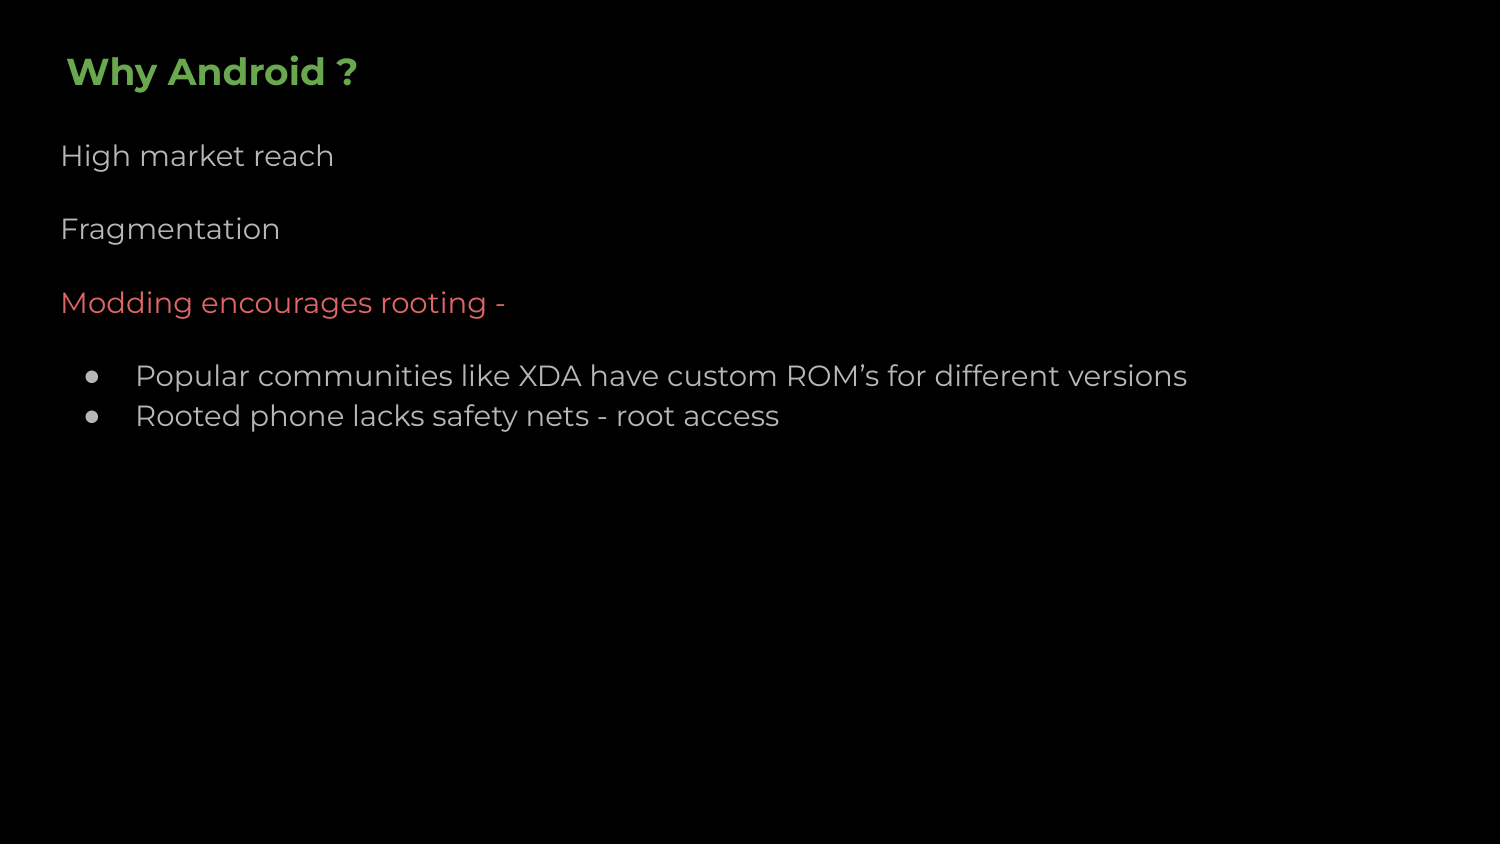

Why Android ?
High market reach
Fragmentation
Modding encourages rooting -
Popular communities like XDA have custom ROM’s for different versions
Rooted phone lacks safety nets - root access